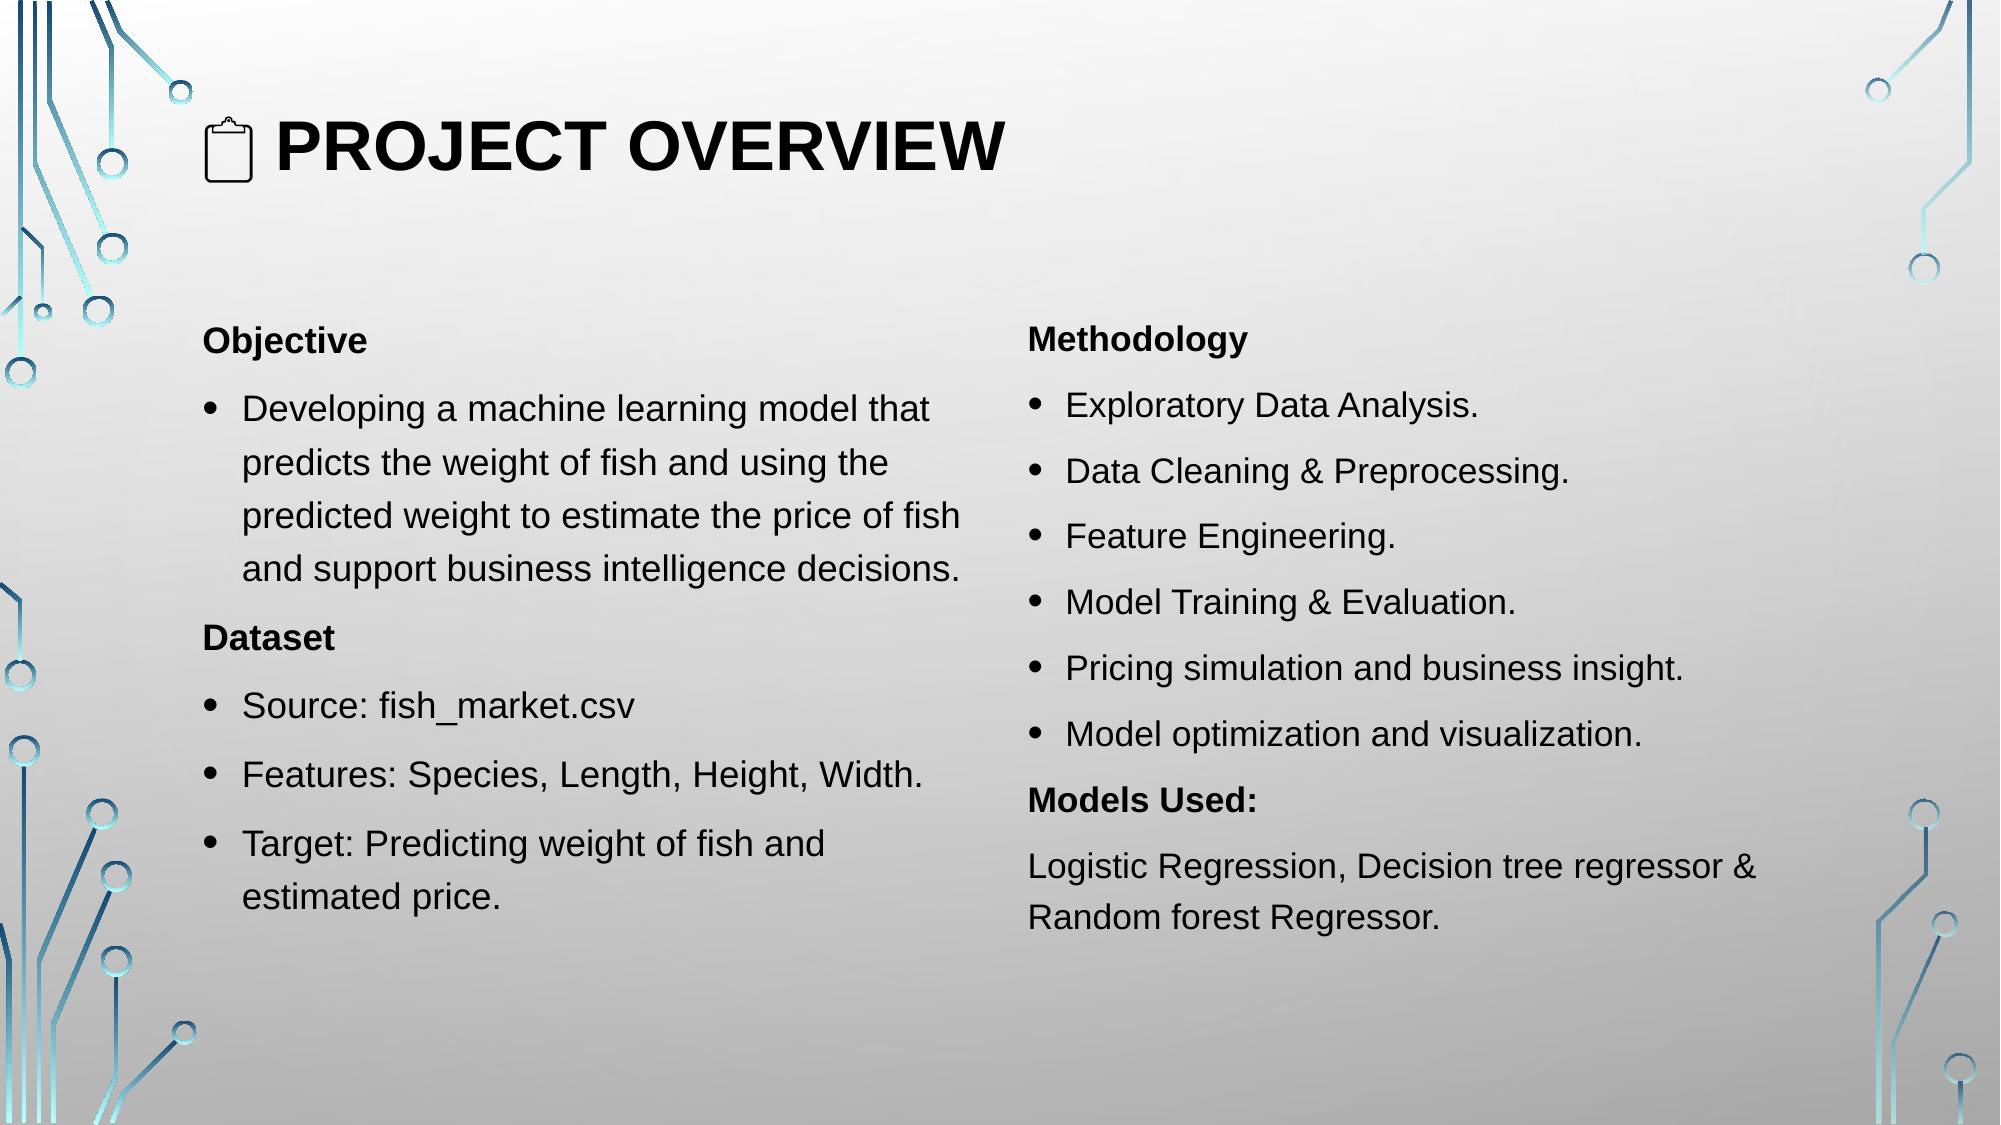

# 📋 Project Overview
Objective
Developing a machine learning model that predicts the weight of fish and using the predicted weight to estimate the price of fish and support business intelligence decisions.
Dataset
Source: fish_market.csv
Features: Species, Length, Height, Width.
Target: Predicting weight of fish and estimated price.

Methodology
Exploratory Data Analysis.
Data Cleaning & Preprocessing.
Feature Engineering.
Model Training & Evaluation.
Pricing simulation and business insight.
Model optimization and visualization.
Models Used:
Logistic Regression, Decision tree regressor & Random forest Regressor.